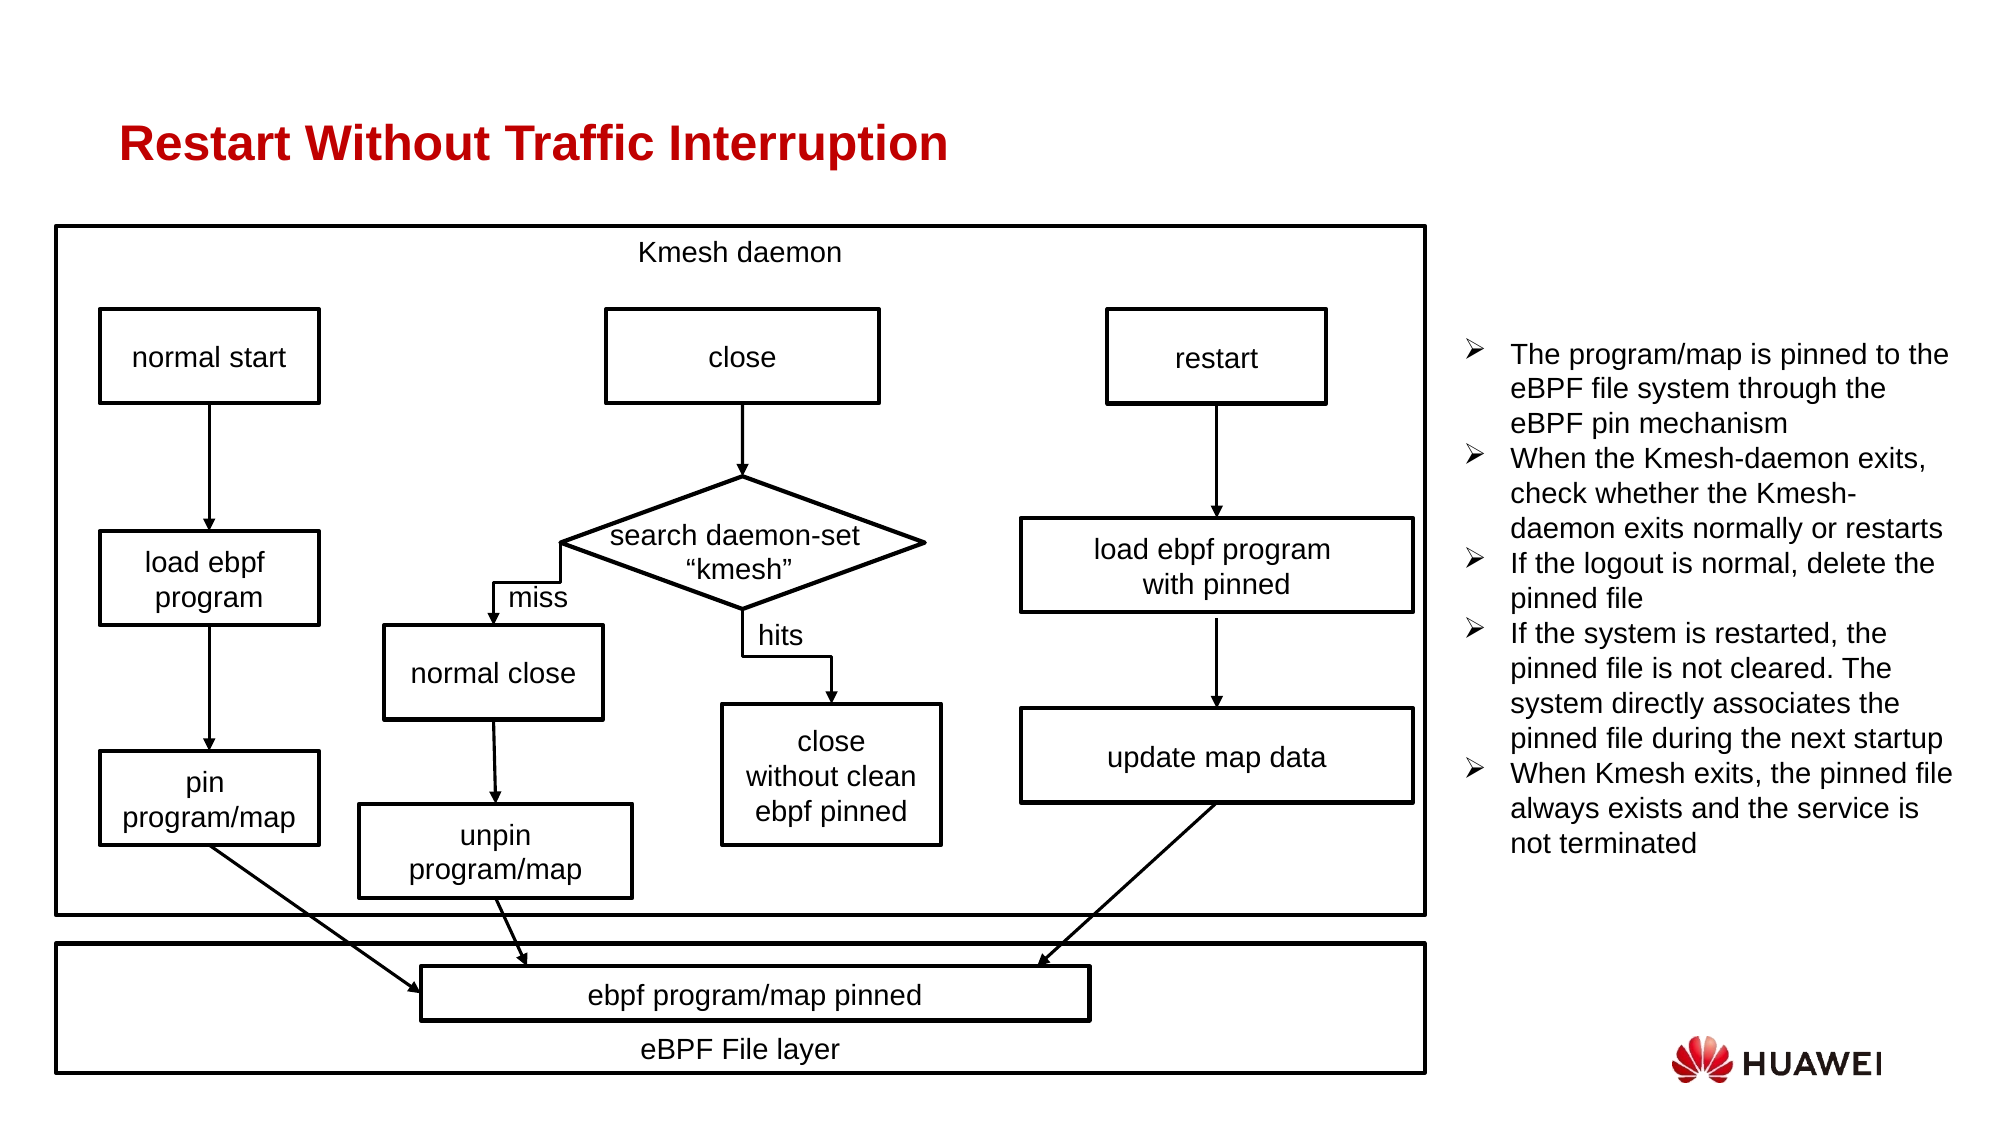

Restart Without Traffic Interruption
Kmesh daemon
normal start
close
restart
The program/map is pinned to the eBPF file system through the eBPF pin mechanism
When the Kmesh-daemon exits, check whether the Kmesh-daemon exits normally or restarts
If the logout is normal, delete the pinned file
If the system is restarted, the pinned file is not cleared. The system directly associates the pinned file during the next startup
When Kmesh exits, the pinned file always exists and the service is not terminated

search daemon-set
 “kmesh”
load ebpf program
with pinned
load ebpf
program
miss
hits
normal close
close
without clean
ebpf pinned
update map data
pin
program/map
unpin program/map
eBPF File layer
ebpf program/map pinned